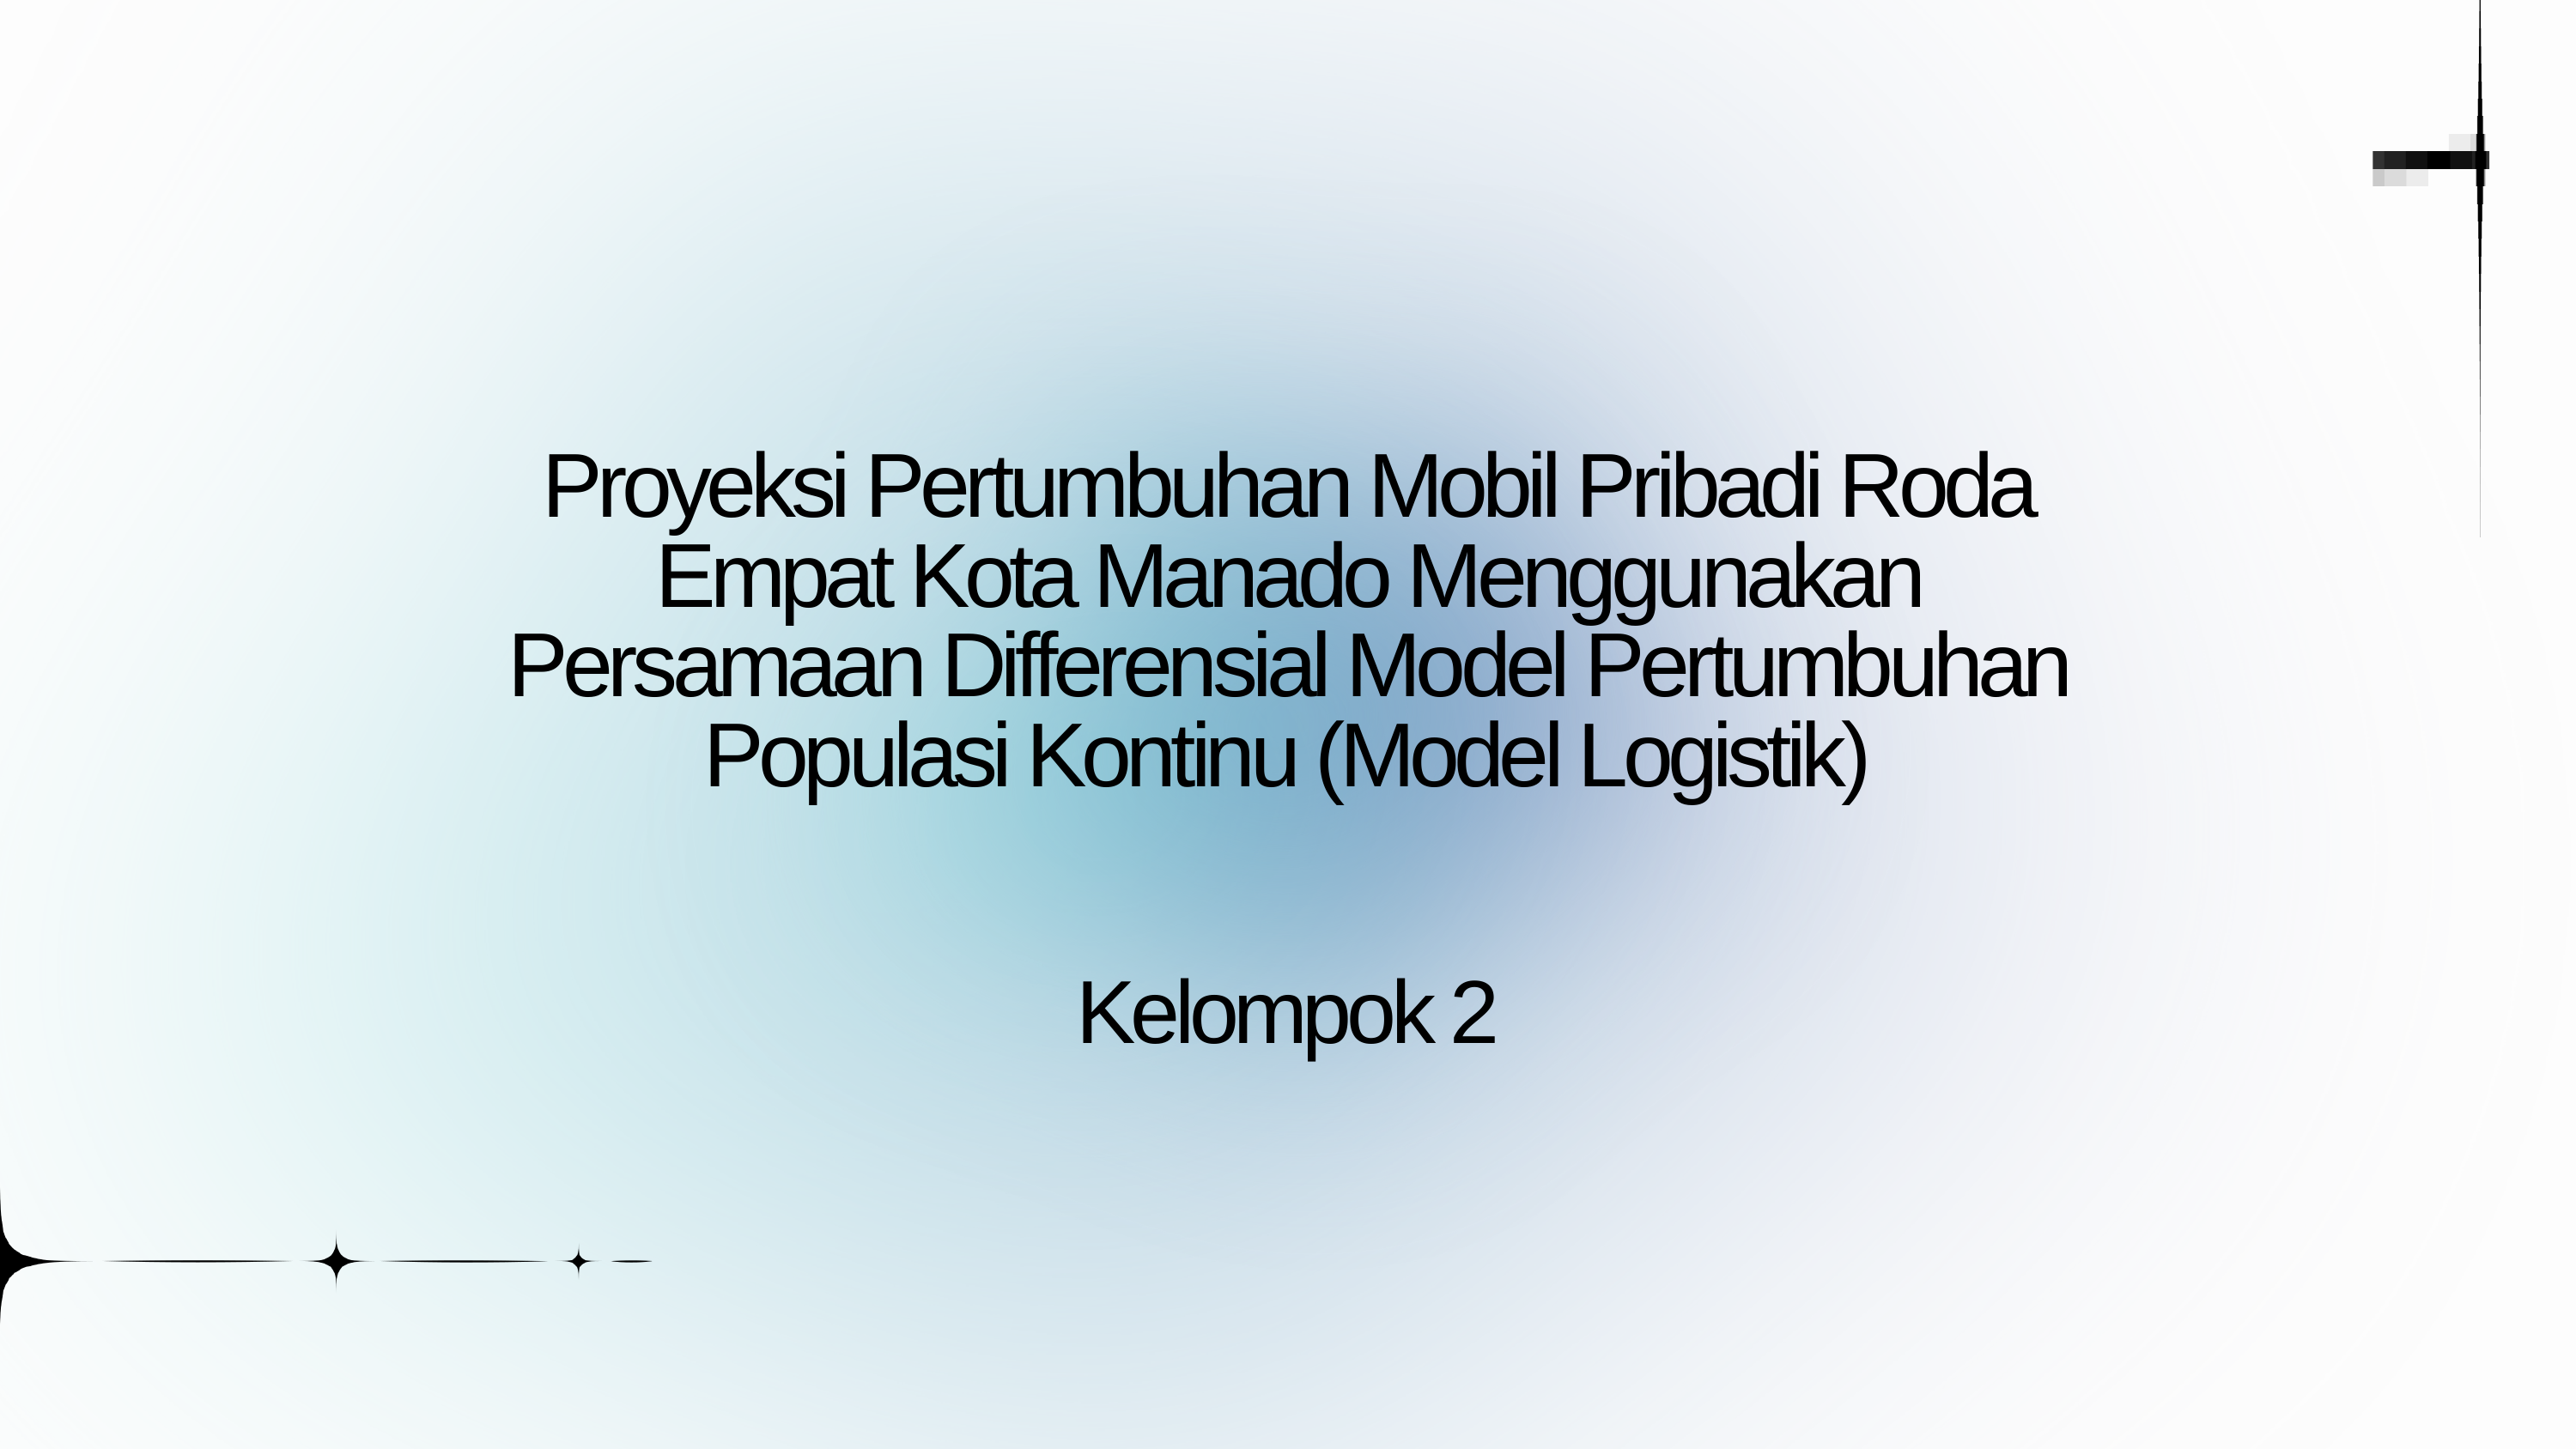

Proyeksi Pertumbuhan Mobil Pribadi Roda Empat Kota Manado Menggunakan Persamaan Differensial Model Pertumbuhan Populasi Kontinu (Model Logistik)
Kelompok 2